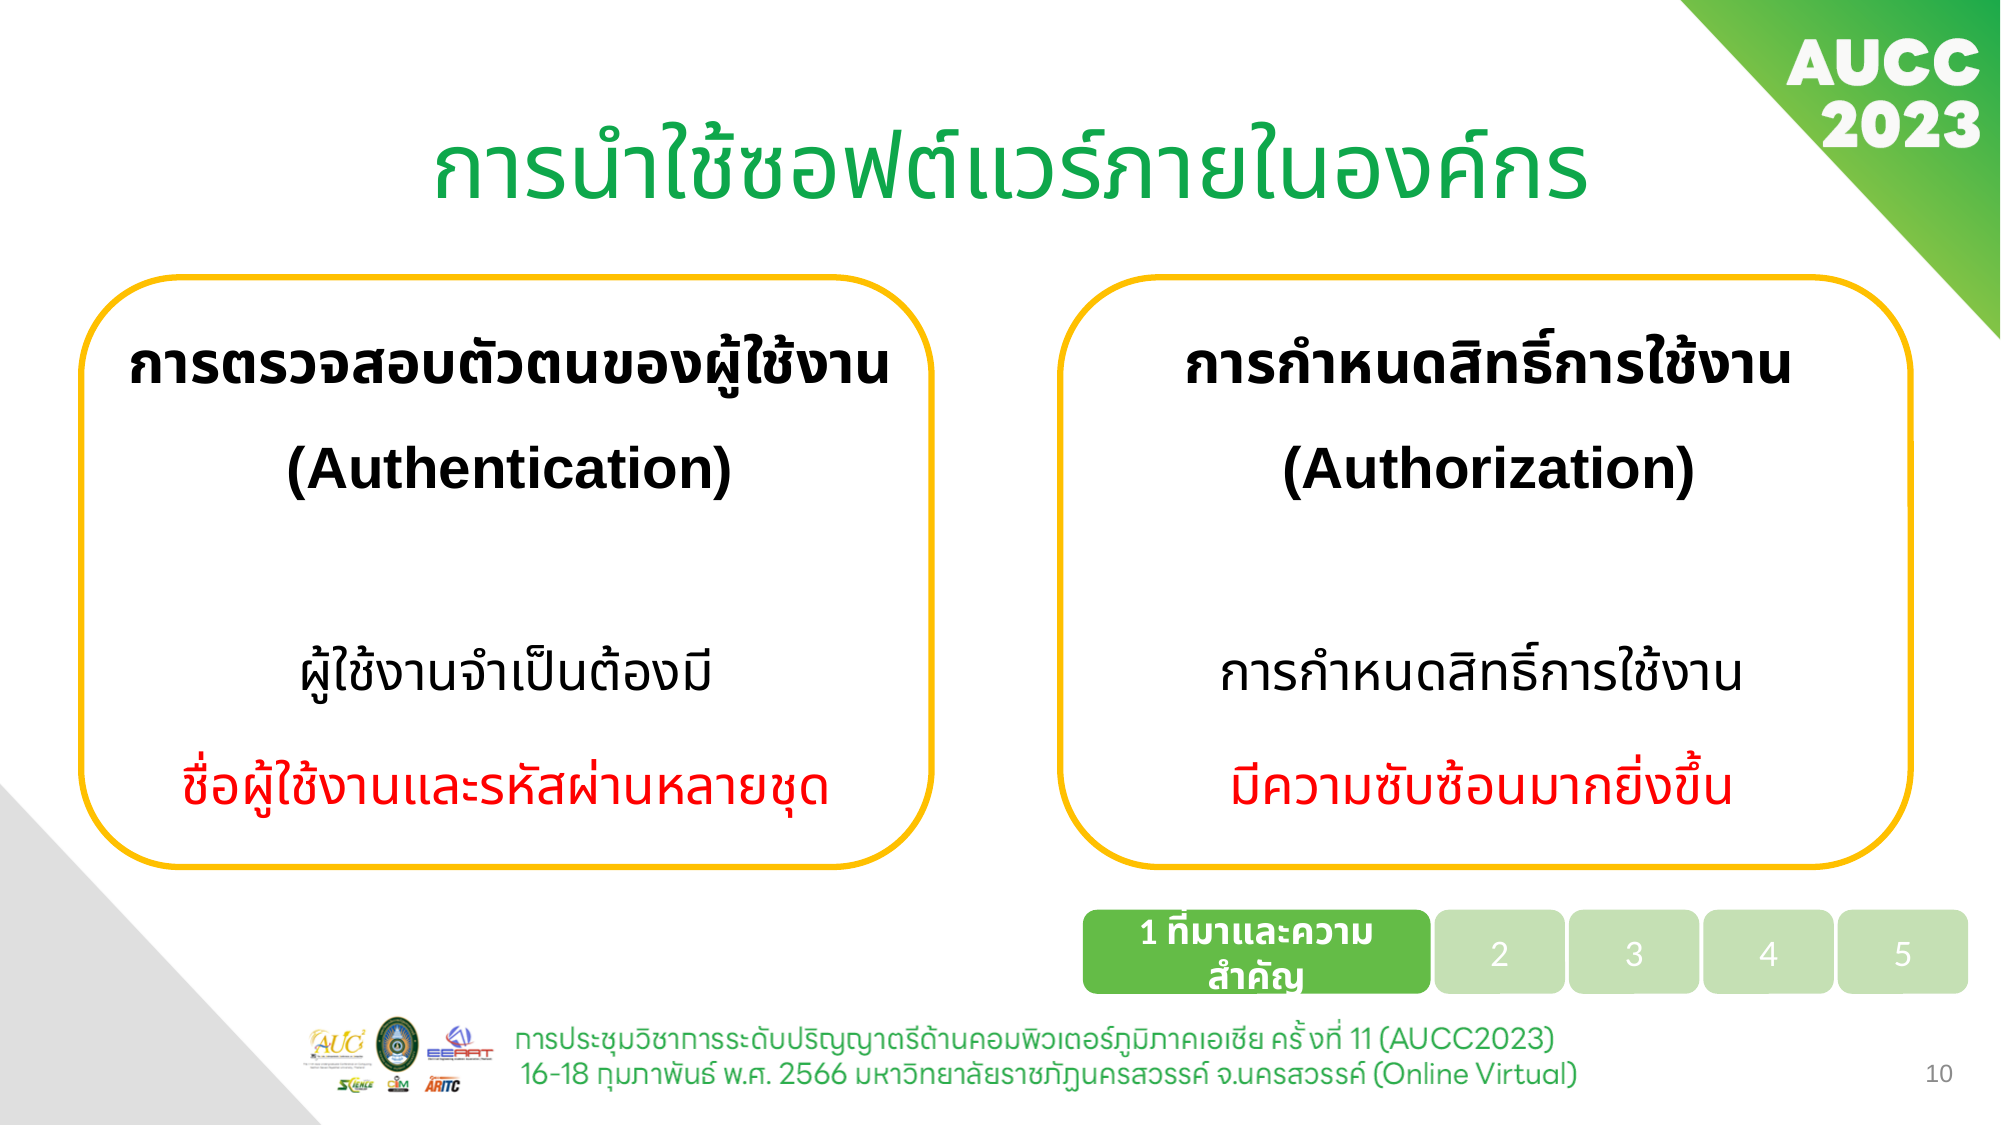

# การนำใช้ซอฟต์แวร์ภายในองค์กร

การตรวจสอบตัวตนของผู้ใช้งาน
(Authentication)
การกำหนดสิทธิ์การใช้งาน
(Authorization)
ผู้ใช้งานจําเป็นต้องมี
ชื่อผู้ใช้งานและรหัสผ่านหลายชุด
การกำหนดสิทธิ์การใช้งาน
มีความซับซ้อนมากยิ่งขึ้น
2
4
5
3
1 ที่มาและความสำคัญ
10